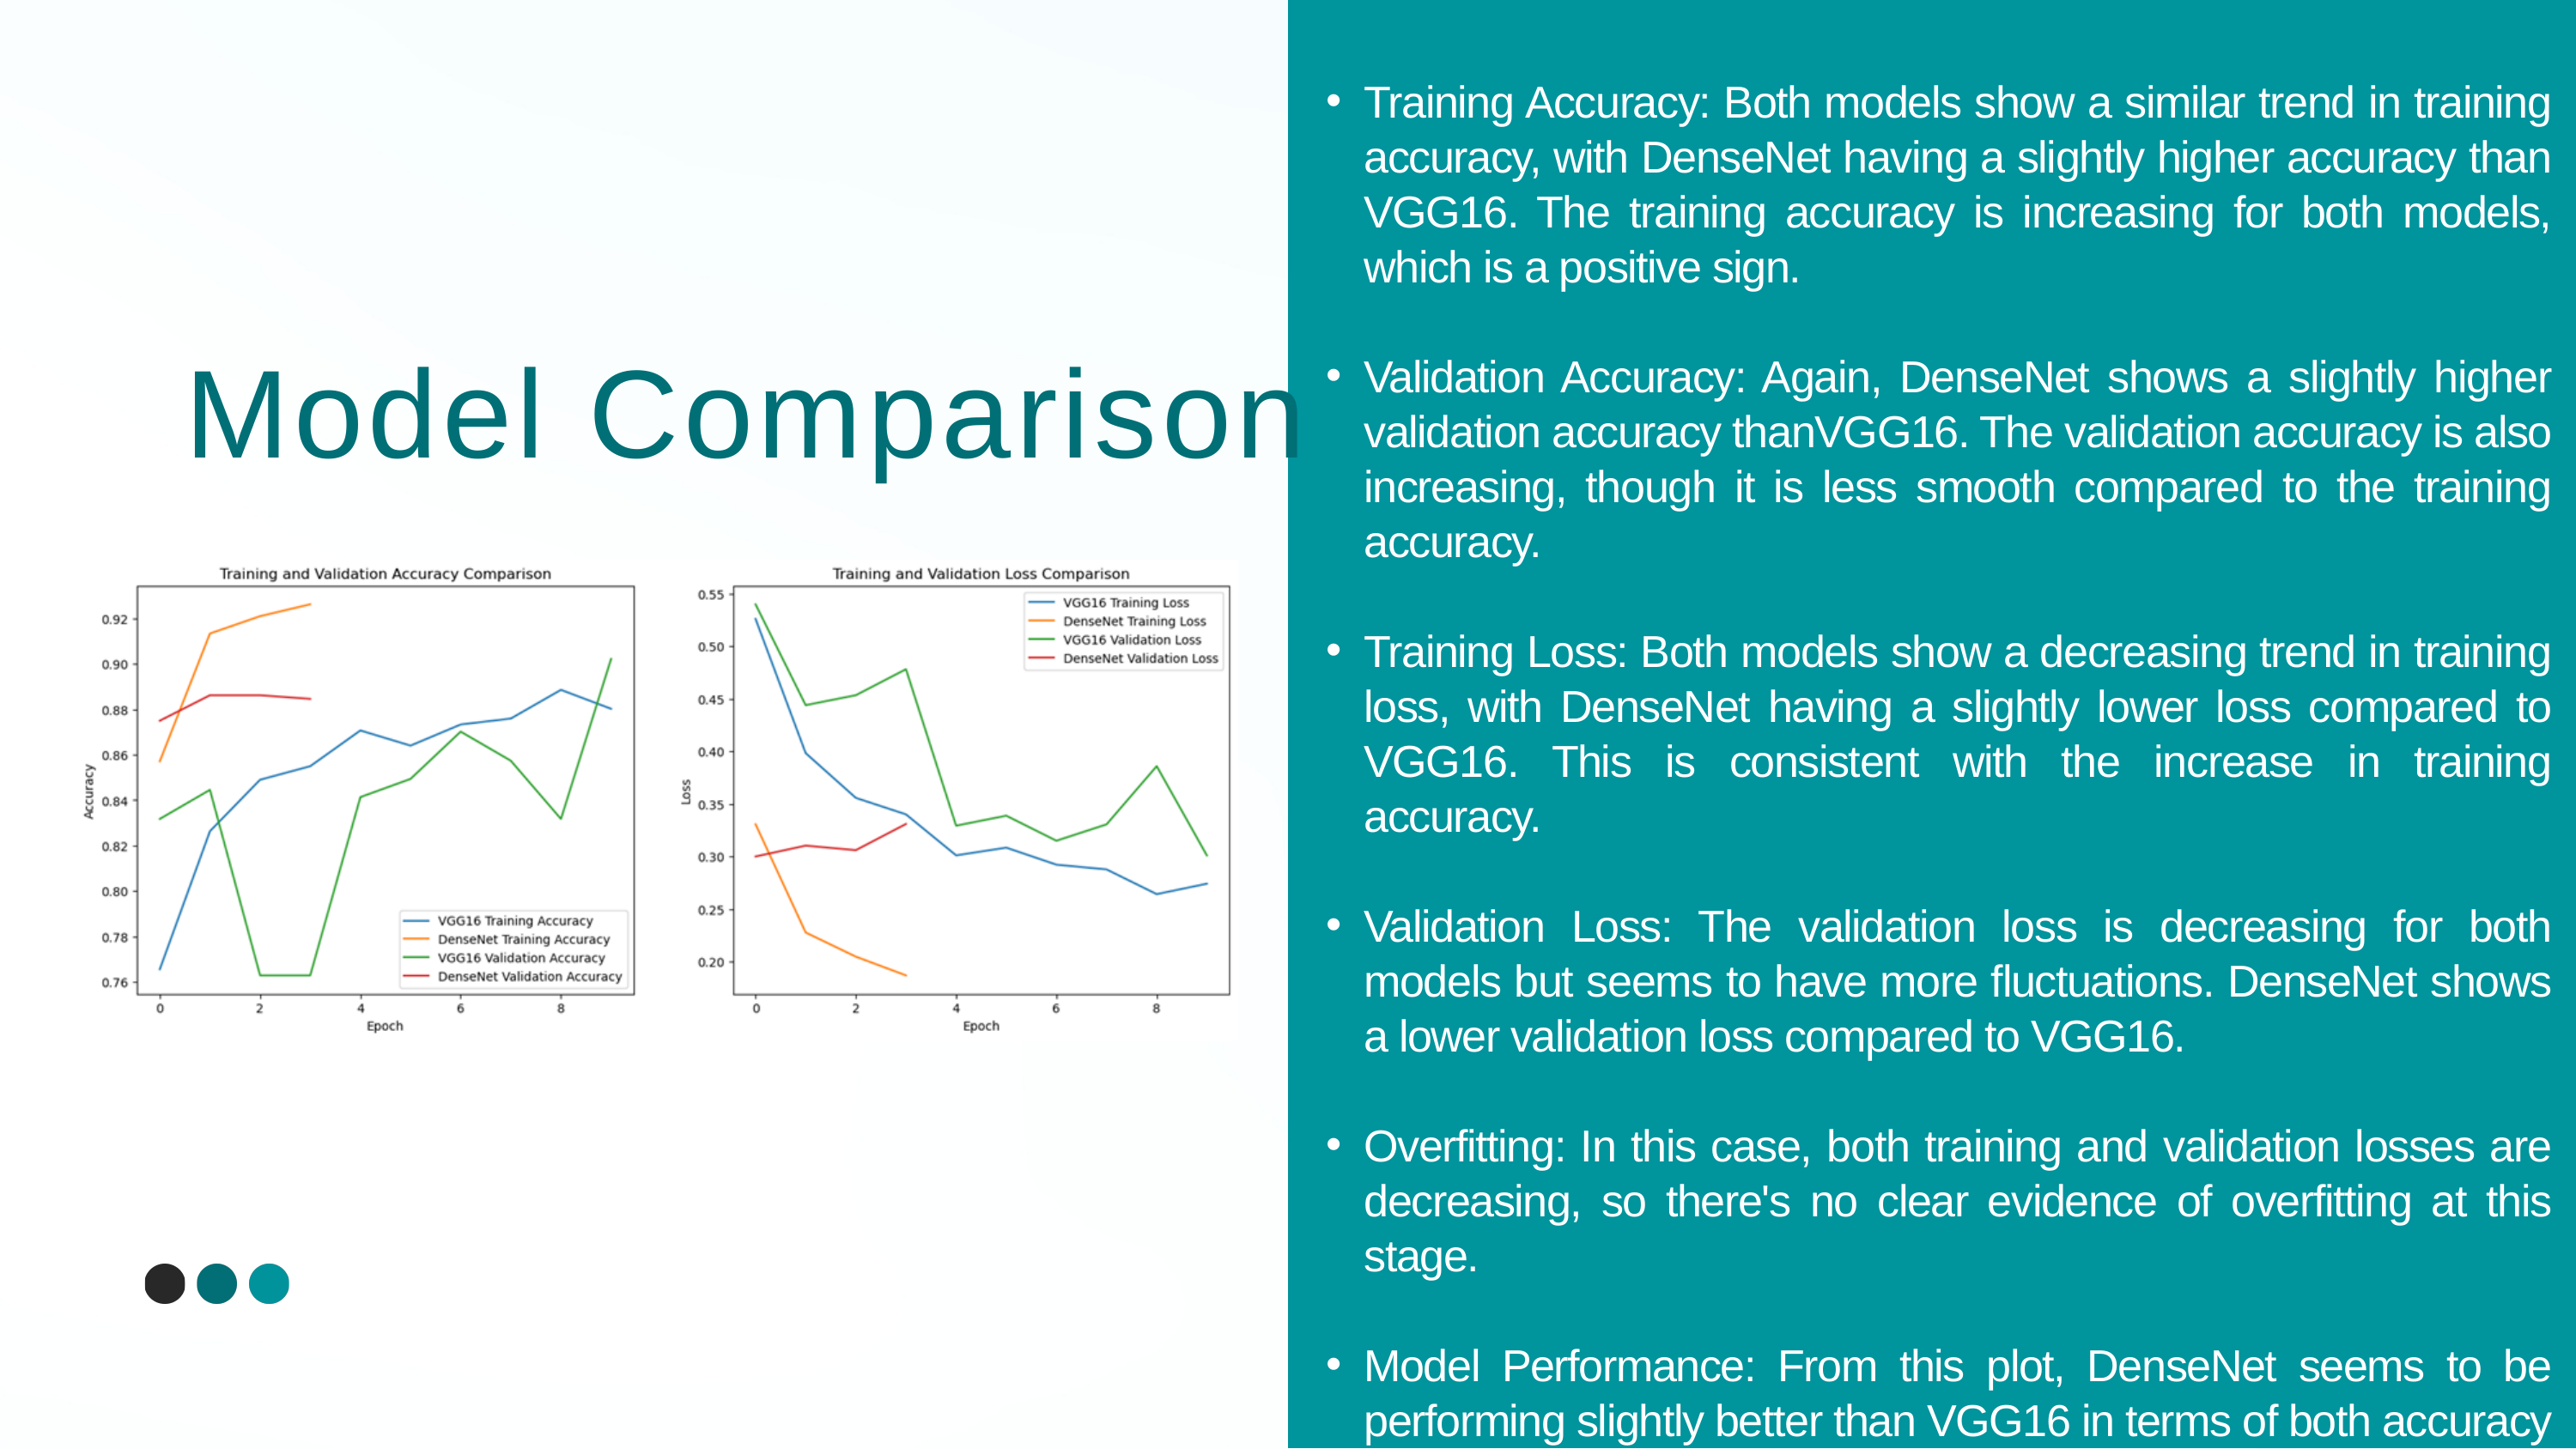

Training Accuracy: Both models show a similar trend in training accuracy, with DenseNet having a slightly higher accuracy than VGG16. The training accuracy is increasing for both models, which is a positive sign.

Validation Accuracy: Again, DenseNet shows a slightly higher validation accuracy thanVGG16. The validation accuracy is also increasing, though it is less smooth compared to the training accuracy.

Training Loss: Both models show a decreasing trend in training loss, with DenseNet having a slightly lower loss compared to VGG16. This is consistent with the increase in training accuracy.

Validation Loss: The validation loss is decreasing for both models but seems to have more fluctuations. DenseNet shows a lower validation loss compared to VGG16.

Overfitting: In this case, both training and validation losses are decreasing, so there's no clear evidence of overfitting at this stage.

Model Performance: From this plot, DenseNet seems to be performing slightly better than VGG16 in terms of both accuracy and loss on the given dataset.

Model Comparison